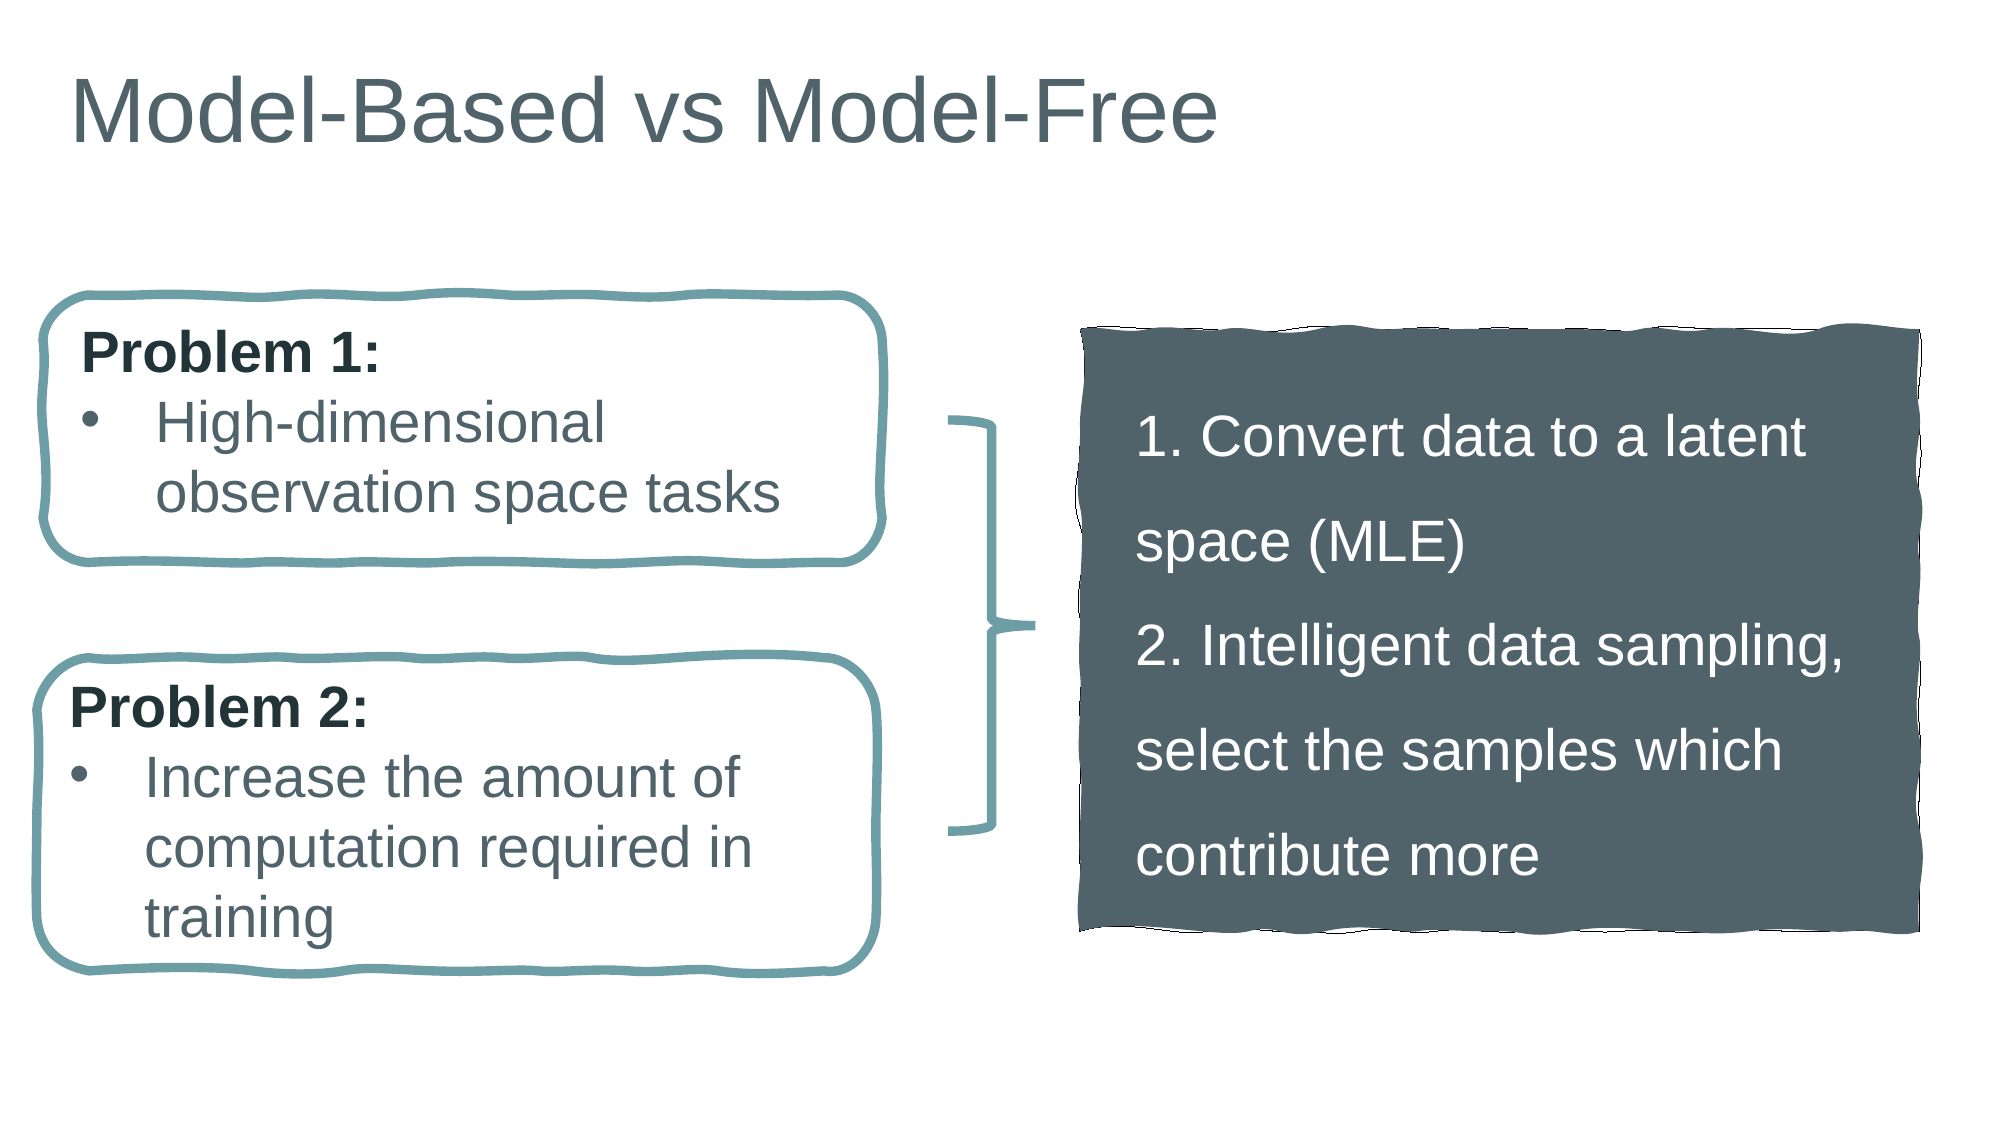

Model-Based vs Model-Free

Problem 1:
High-dimensional observation space tasks

1. Convert data to a latent space (MLE)

2. Intelligent data sampling, select the samples which contribute more

Problem 2:
Increase the amount of computation required in training